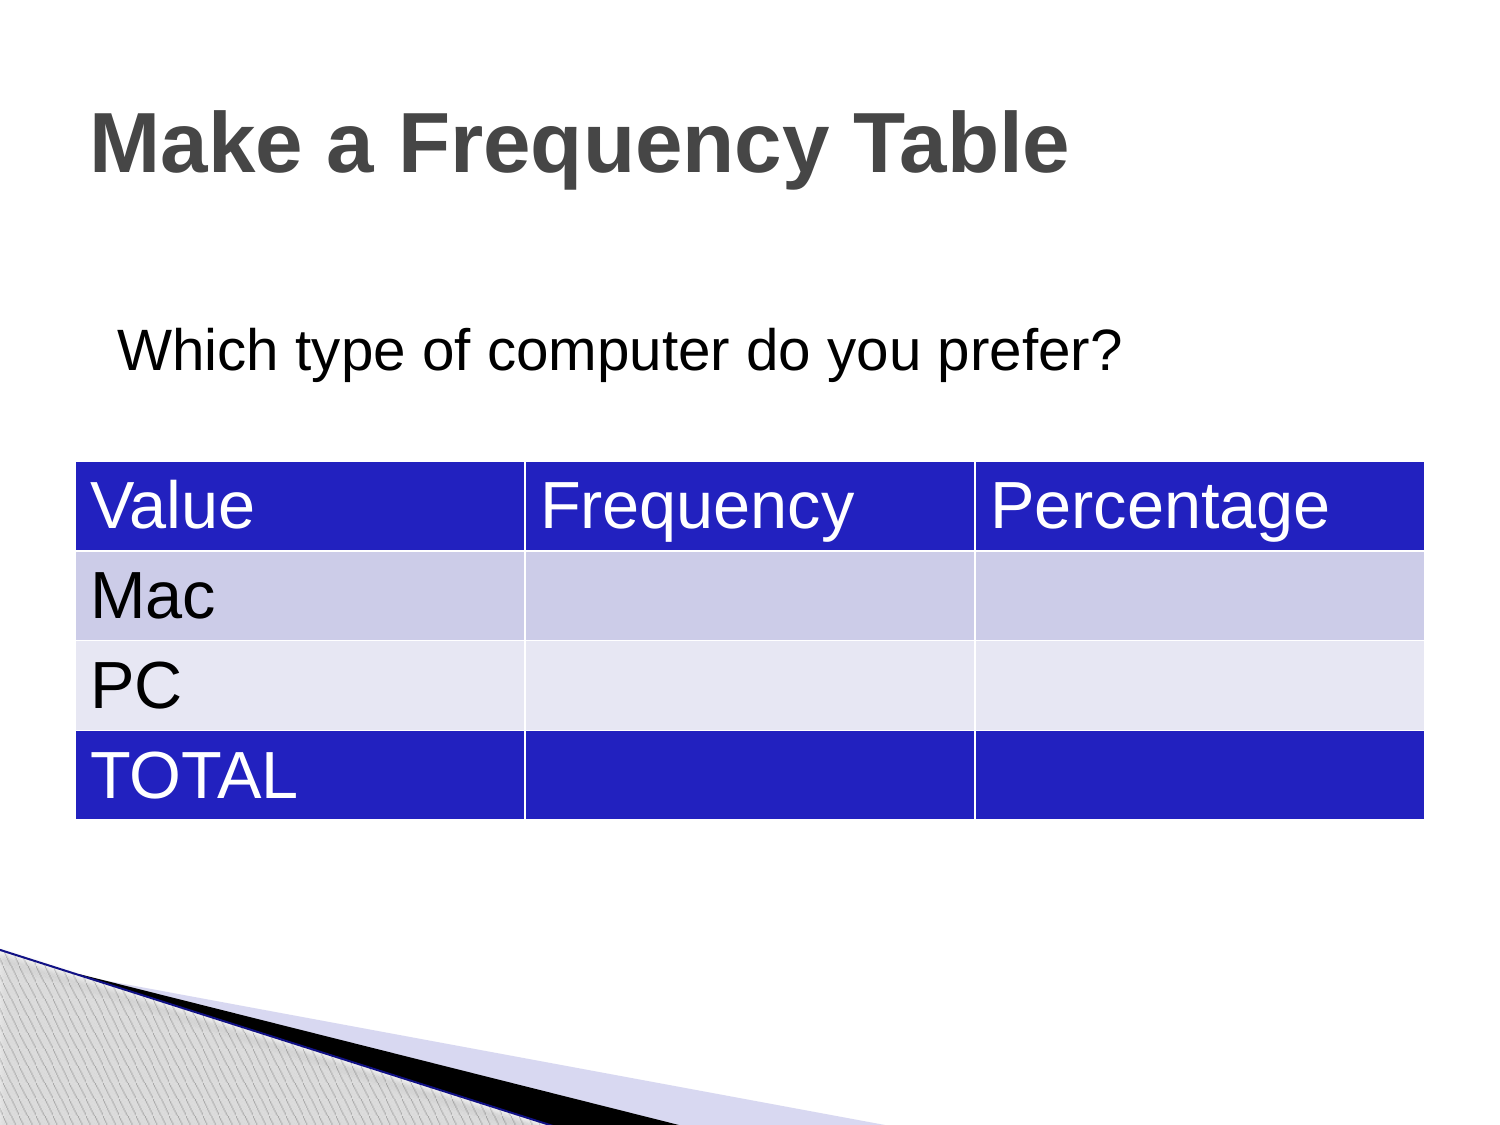

# Make a Frequency Table
Which type of computer do you prefer?
| Value | Frequency | Percentage |
| --- | --- | --- |
| Mac |  |  |
| PC |  |  |
| TOTAL |  |  |